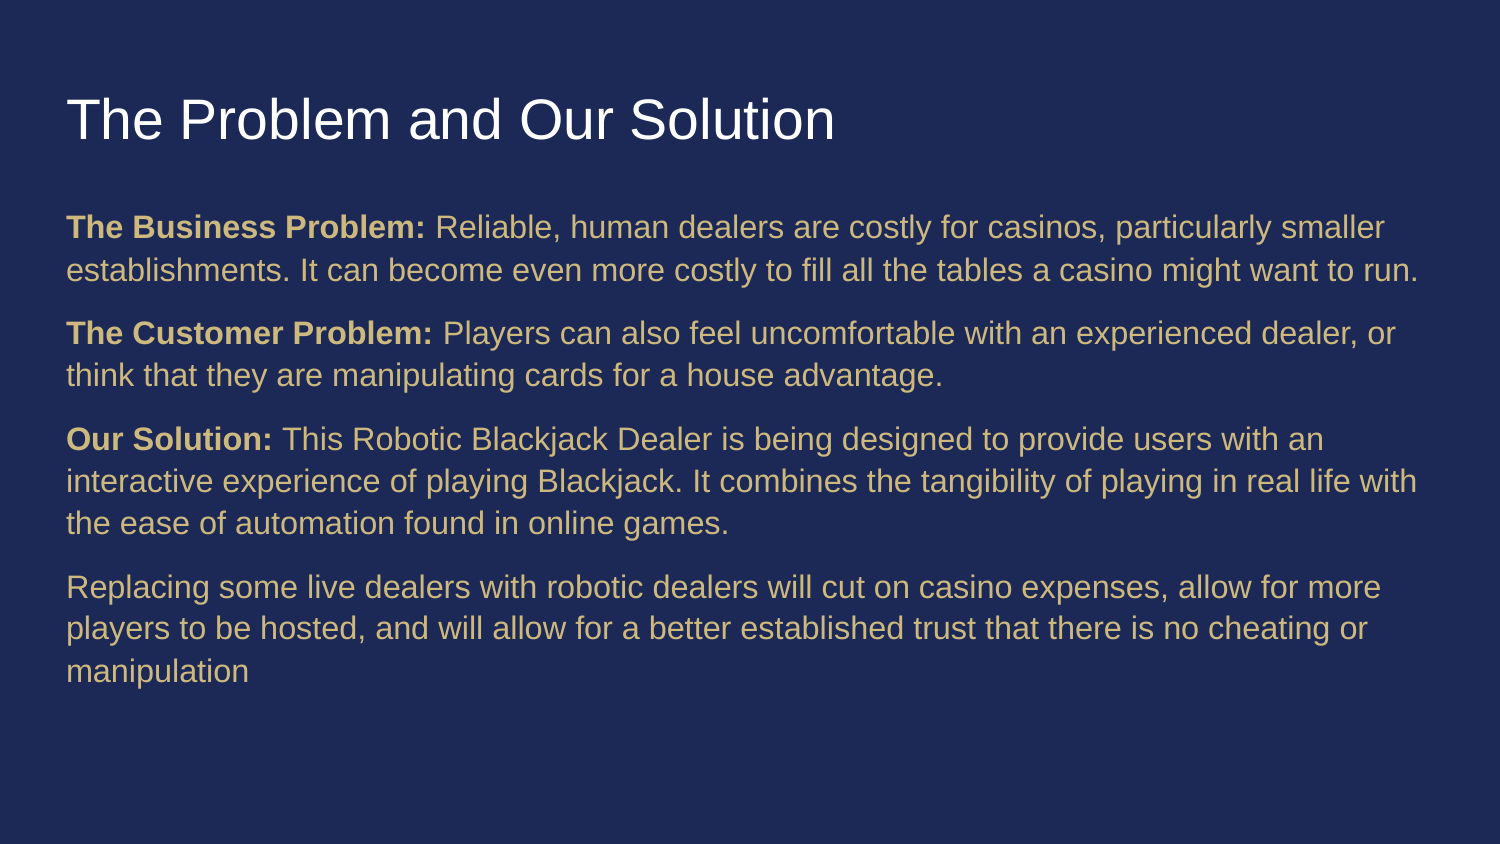

# The Problem and Our Solution
The Business Problem: Reliable, human dealers are costly for casinos, particularly smaller establishments. It can become even more costly to fill all the tables a casino might want to run.
The Customer Problem: Players can also feel uncomfortable with an experienced dealer, or think that they are manipulating cards for a house advantage.
Our Solution: This Robotic Blackjack Dealer is being designed to provide users with an interactive experience of playing Blackjack. It combines the tangibility of playing in real life with the ease of automation found in online games.
Replacing some live dealers with robotic dealers will cut on casino expenses, allow for more players to be hosted, and will allow for a better established trust that there is no cheating or manipulation